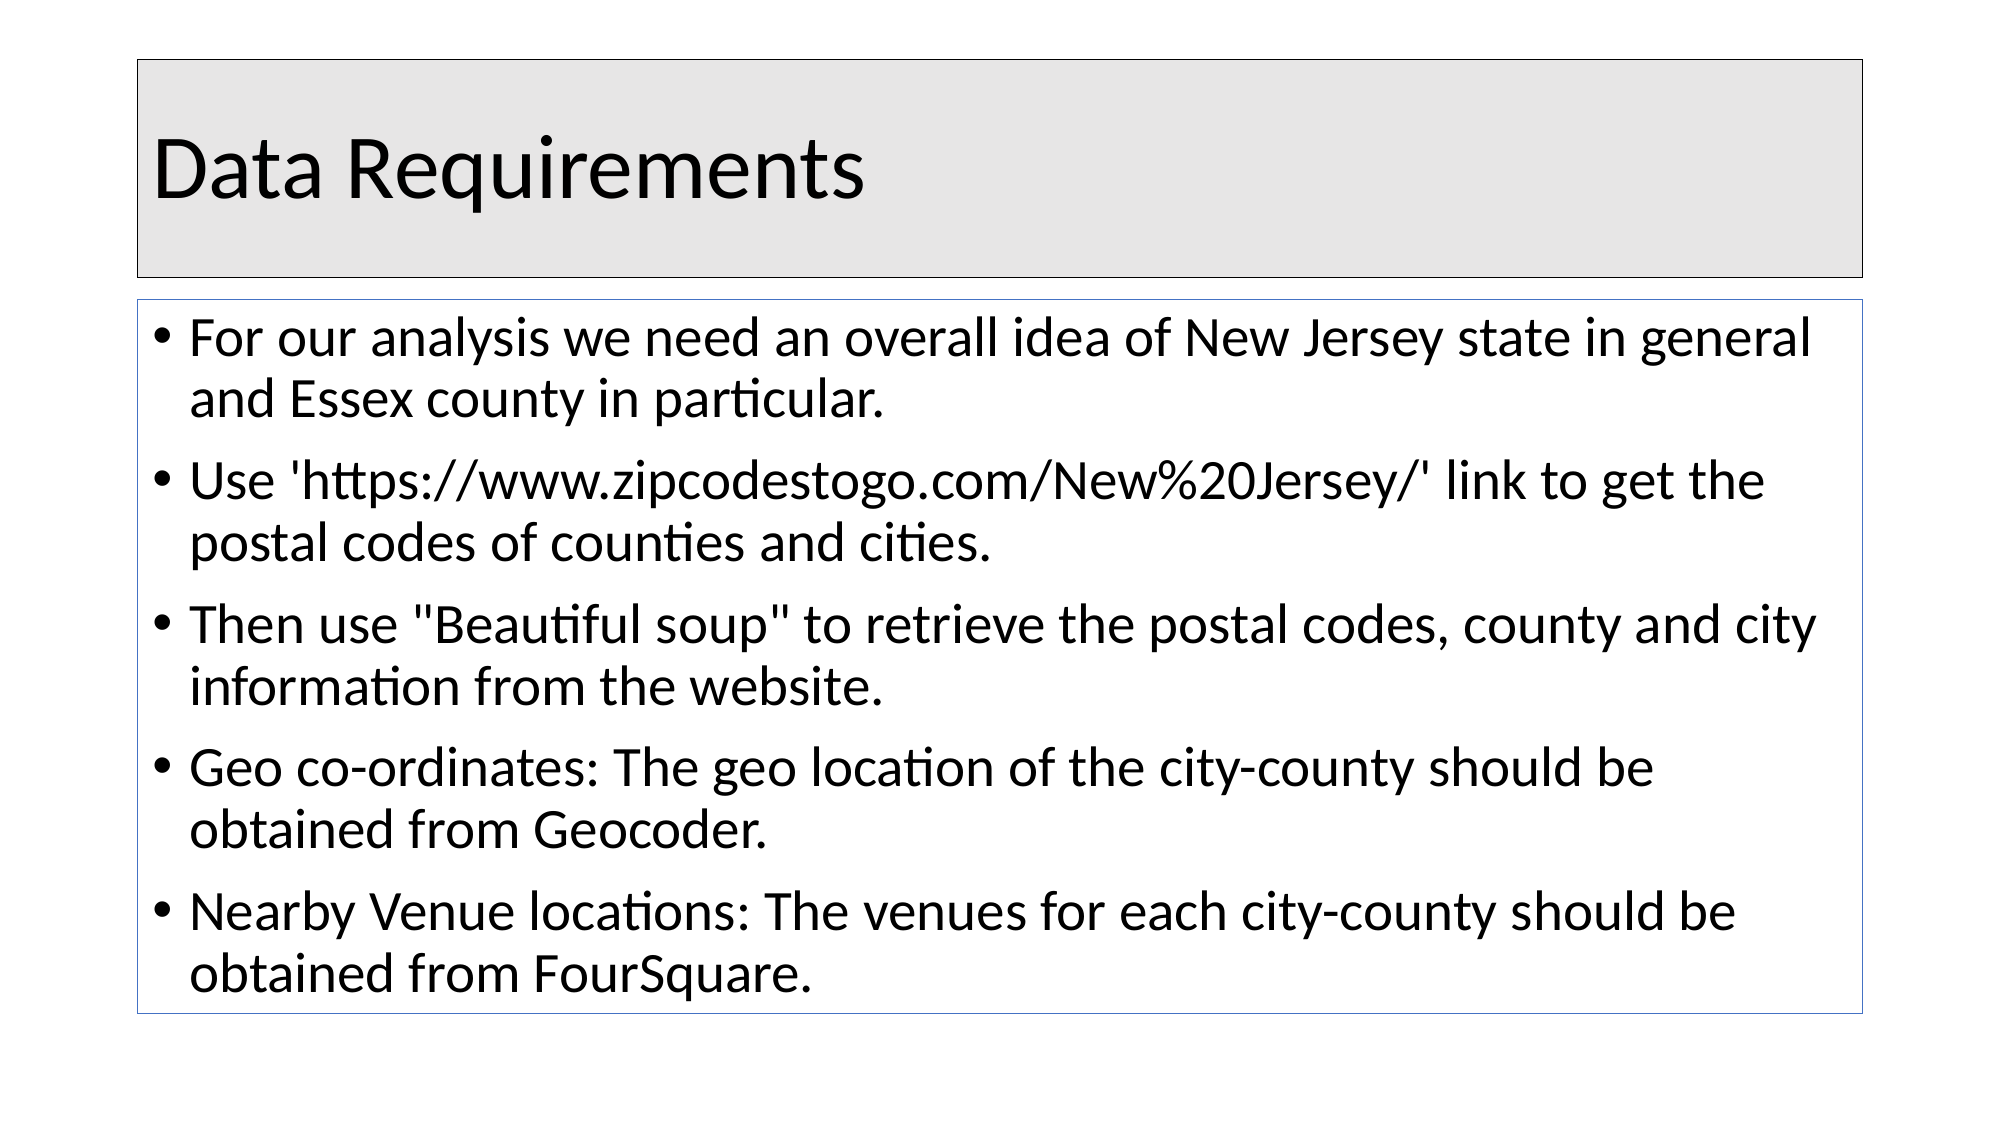

# Data Requirements
For our analysis we need an overall idea of New Jersey state in general and Essex county in particular.
Use 'https://www.zipcodestogo.com/New%20Jersey/' link to get the postal codes of counties and cities.
Then use "Beautiful soup" to retrieve the postal codes, county and city information from the website.
Geo co-ordinates: The geo location of the city-county should be obtained from Geocoder.
Nearby Venue locations: The venues for each city-county should be obtained from FourSquare.